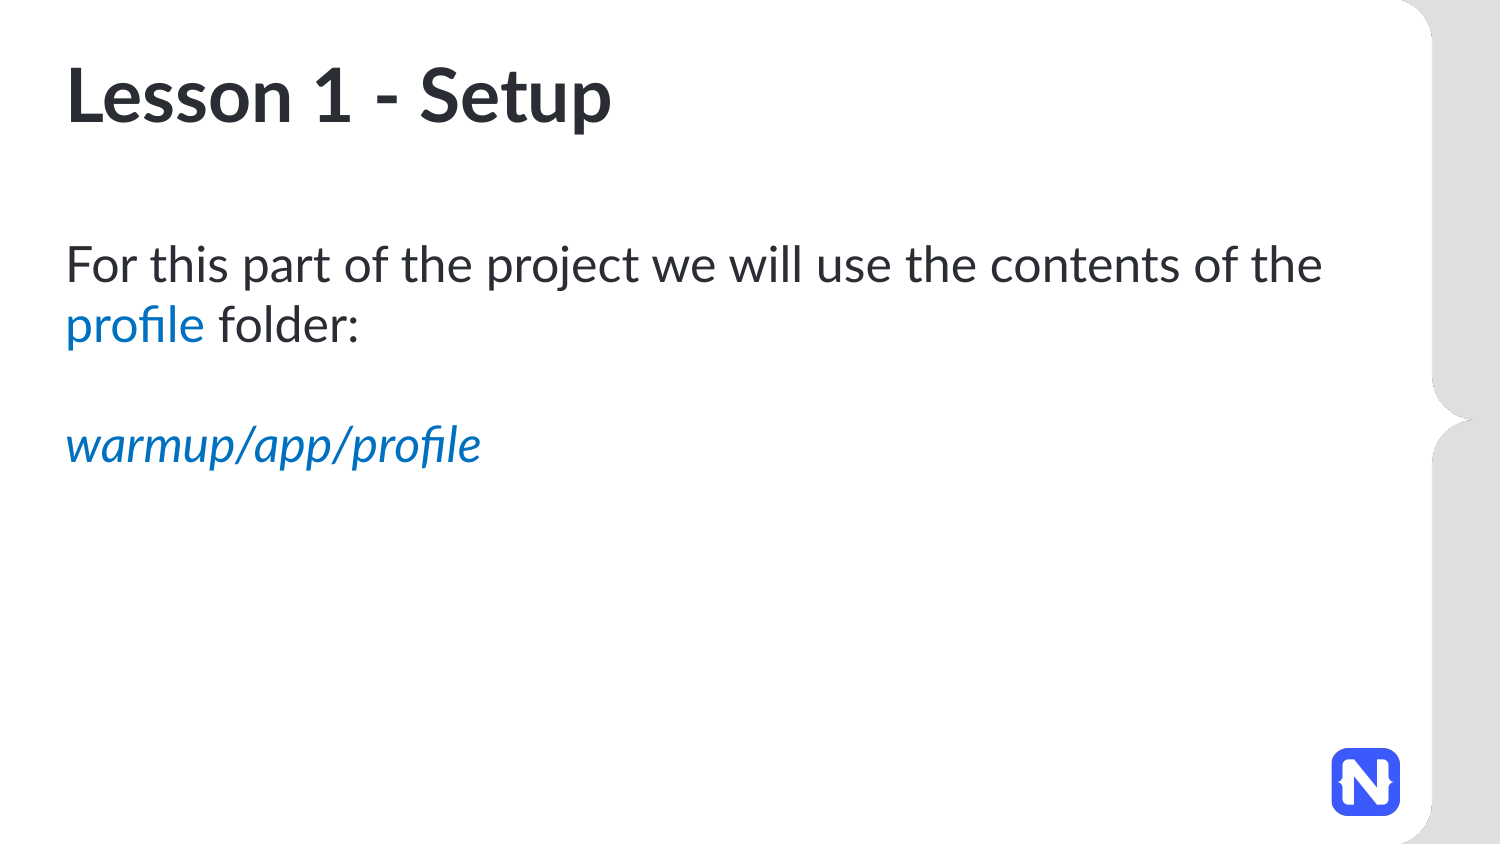

# Lesson 1 - Setup
For this part of the project we will use the contents of the profile folder:

warmup/app/profile